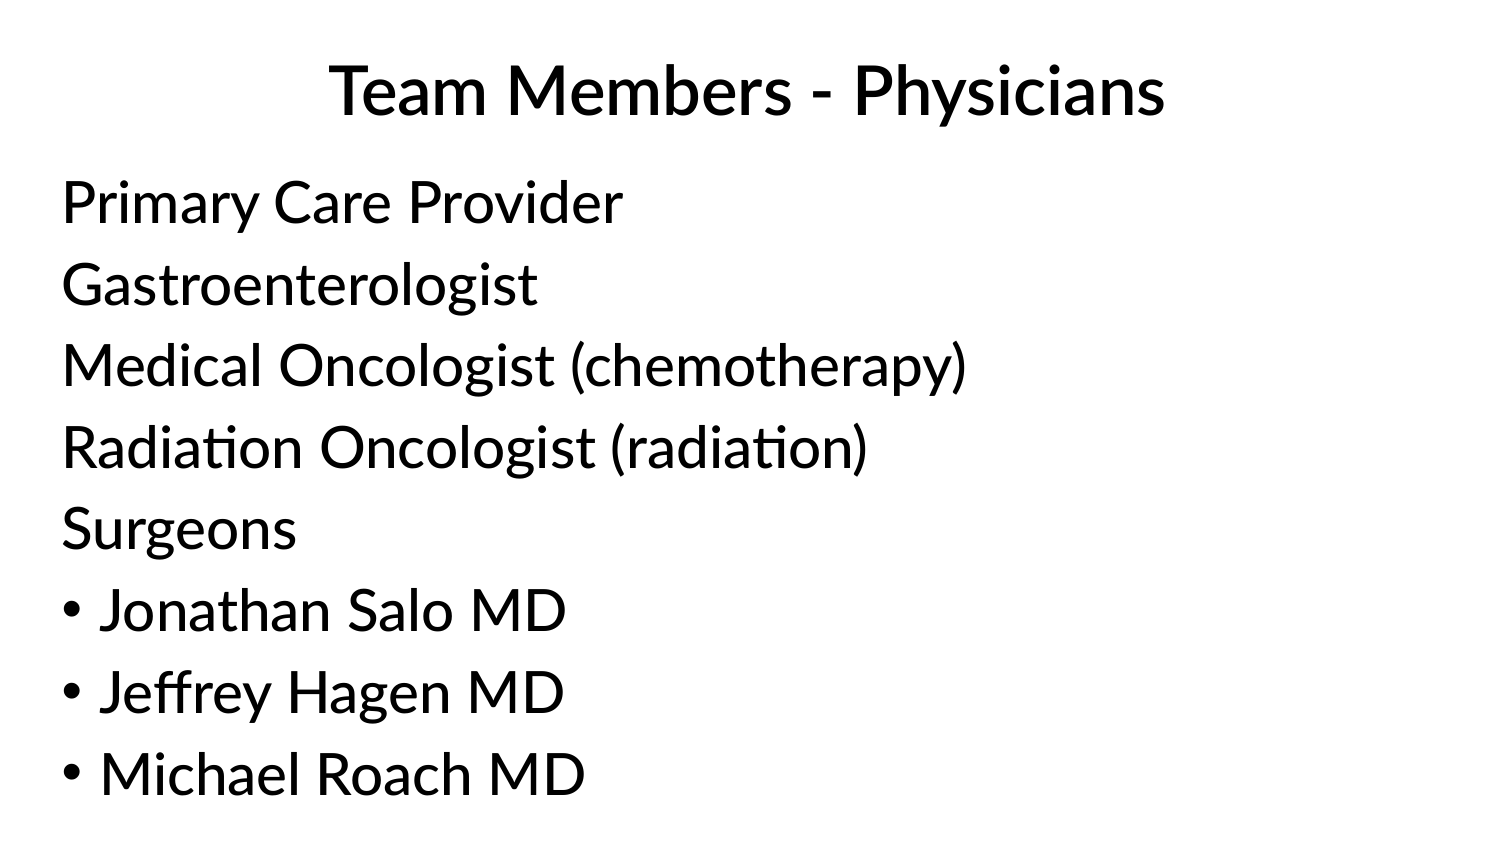

# Team Members - Physicians
Primary Care Provider
Gastroenterologist
Medical Oncologist (chemotherapy)
Radiation Oncologist (radiation)
Surgeons
Jonathan Salo MD
Jeffrey Hagen MD
Michael Roach MD